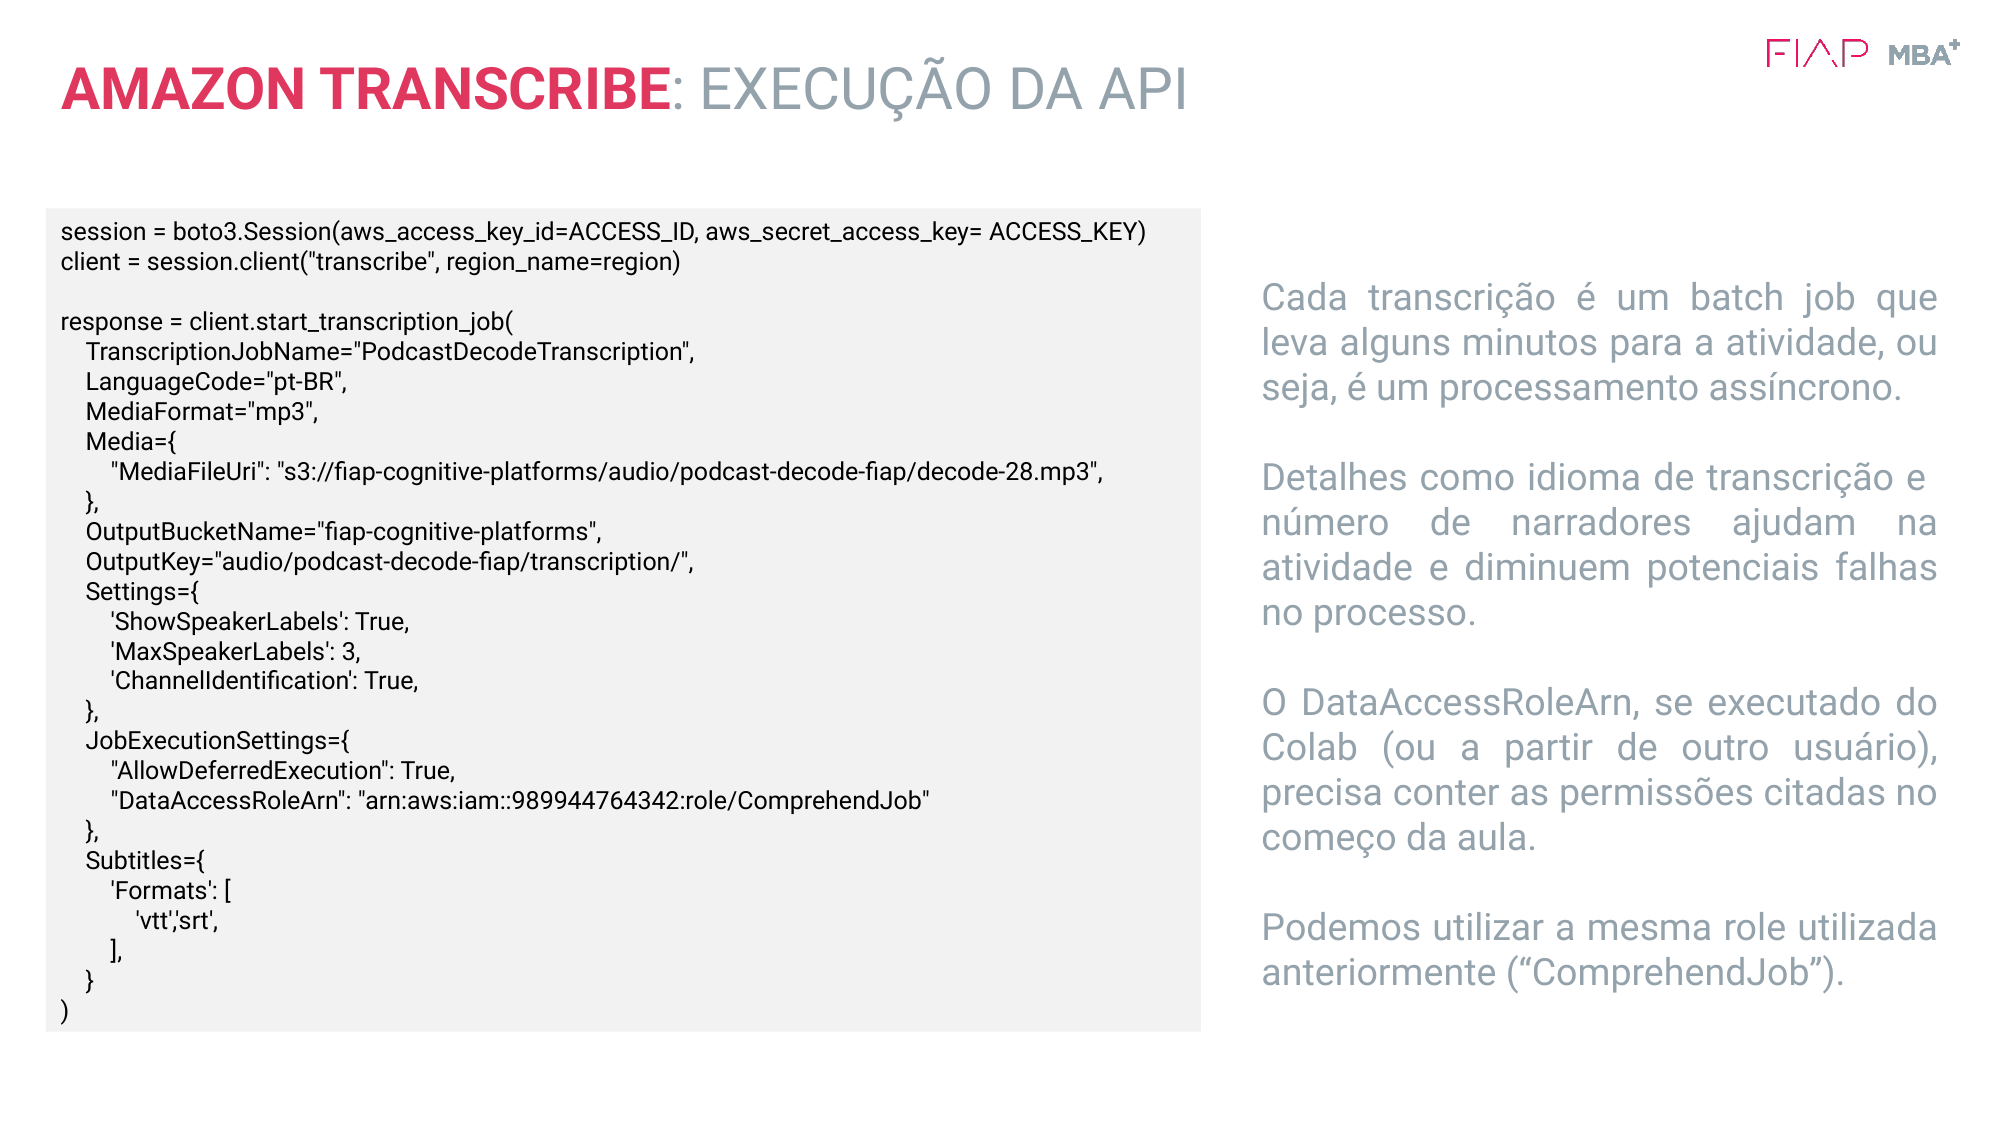

# AMAZON TRANSCRIBE: EXECUÇÃO DA API
session = boto3.Session(aws_access_key_id=ACCESS_ID, aws_secret_access_key= ACCESS_KEY)
client = session.client("transcribe", region_name=region)

response = client.start_transcription_job(
    TranscriptionJobName="PodcastDecodeTranscription",
    LanguageCode="pt-BR",
    MediaFormat="mp3",
    Media={
        "MediaFileUri": "s3://fiap-cognitive-platforms/audio/podcast-decode-fiap/decode-28.mp3",
    },
    OutputBucketName="fiap-cognitive-platforms",
    OutputKey="audio/podcast-decode-fiap/transcription/",
    Settings={
        'ShowSpeakerLabels': True,
        'MaxSpeakerLabels': 3,
        'ChannelIdentification': True,
    },
    JobExecutionSettings={
        "AllowDeferredExecution": True,
        "DataAccessRoleArn": "arn:aws:iam::989944764342:role/ComprehendJob"
    },
    Subtitles={
        'Formats': [
            'vtt','srt',
        ],
    }
)
Cada transcrição é um batch job que leva alguns minutos para a atividade, ou seja, é um processamento assíncrono.

Detalhes como idioma de transcrição e  número de narradores ajudam na atividade e diminuem potenciais falhas no processo.

O DataAccessRoleArn, se executado do Colab (ou a partir de outro usuário), precisa conter as permissões citadas no começo da aula.

Podemos utilizar a mesma role utilizada anteriormente (“ComprehendJob”).